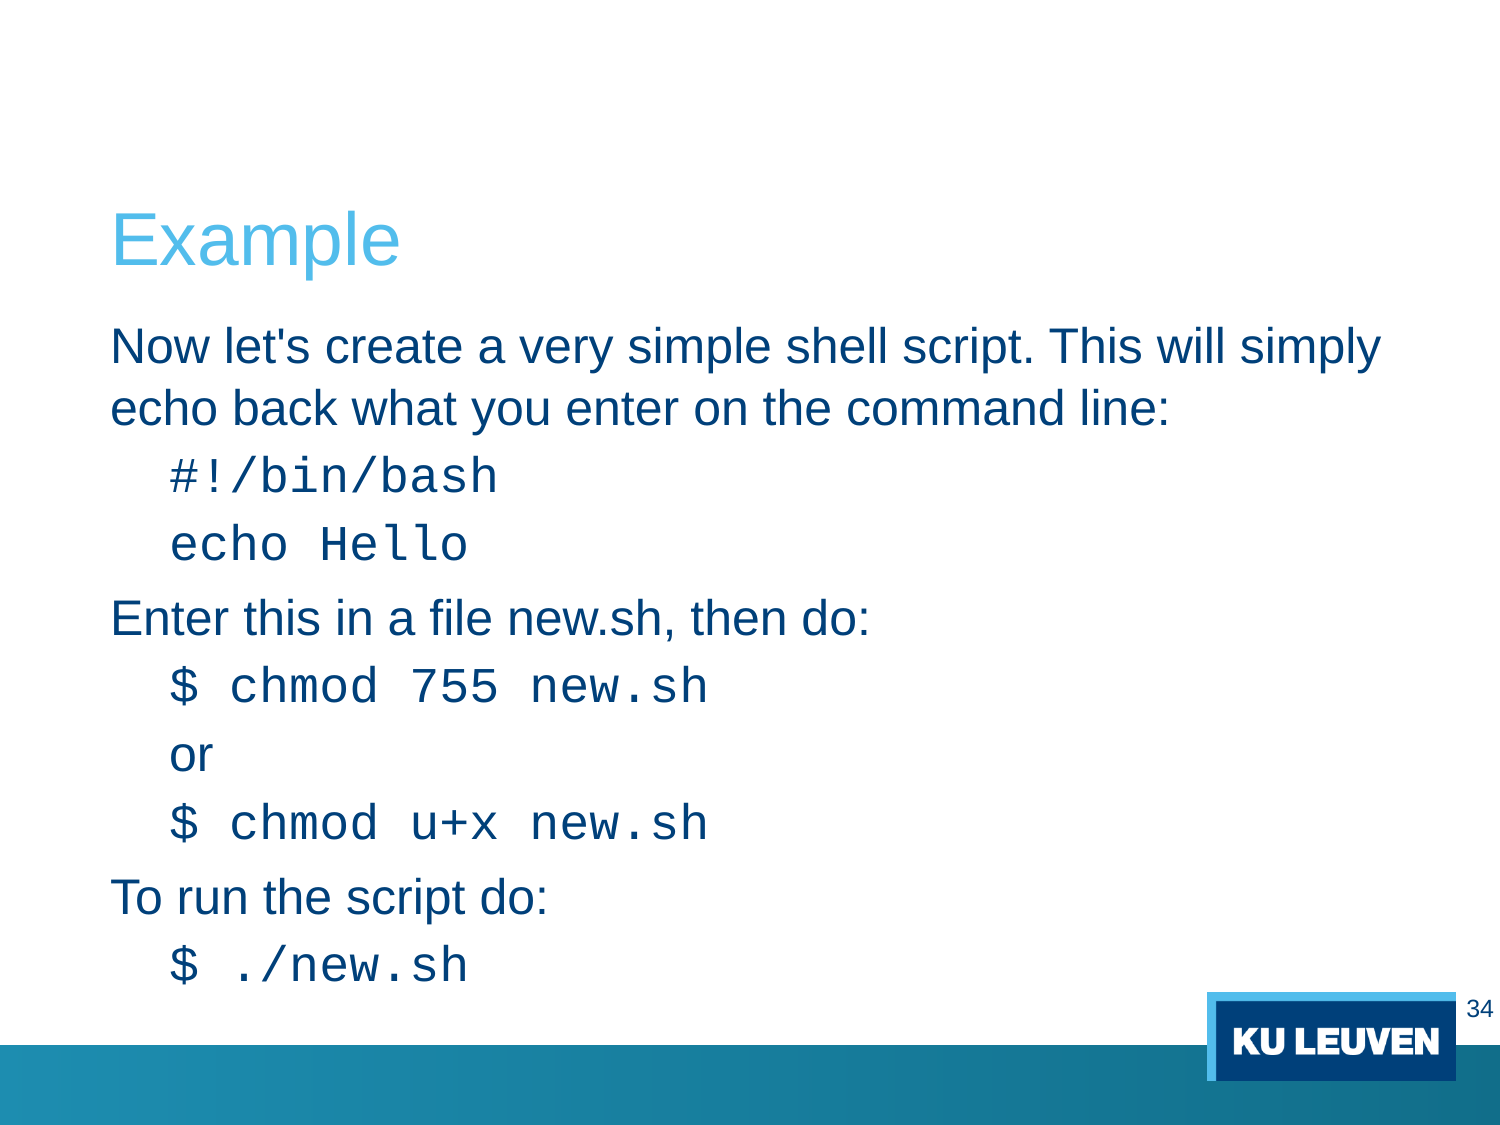

# Example
Now let's create a very simple shell script. This will simply echo back what you enter on the command line:
#!/bin/bash
echo Hello
Enter this in a file new.sh, then do:
$ chmod 755 new.sh
or
$ chmod u+x new.sh
To run the script do:
$ ./new.sh

34